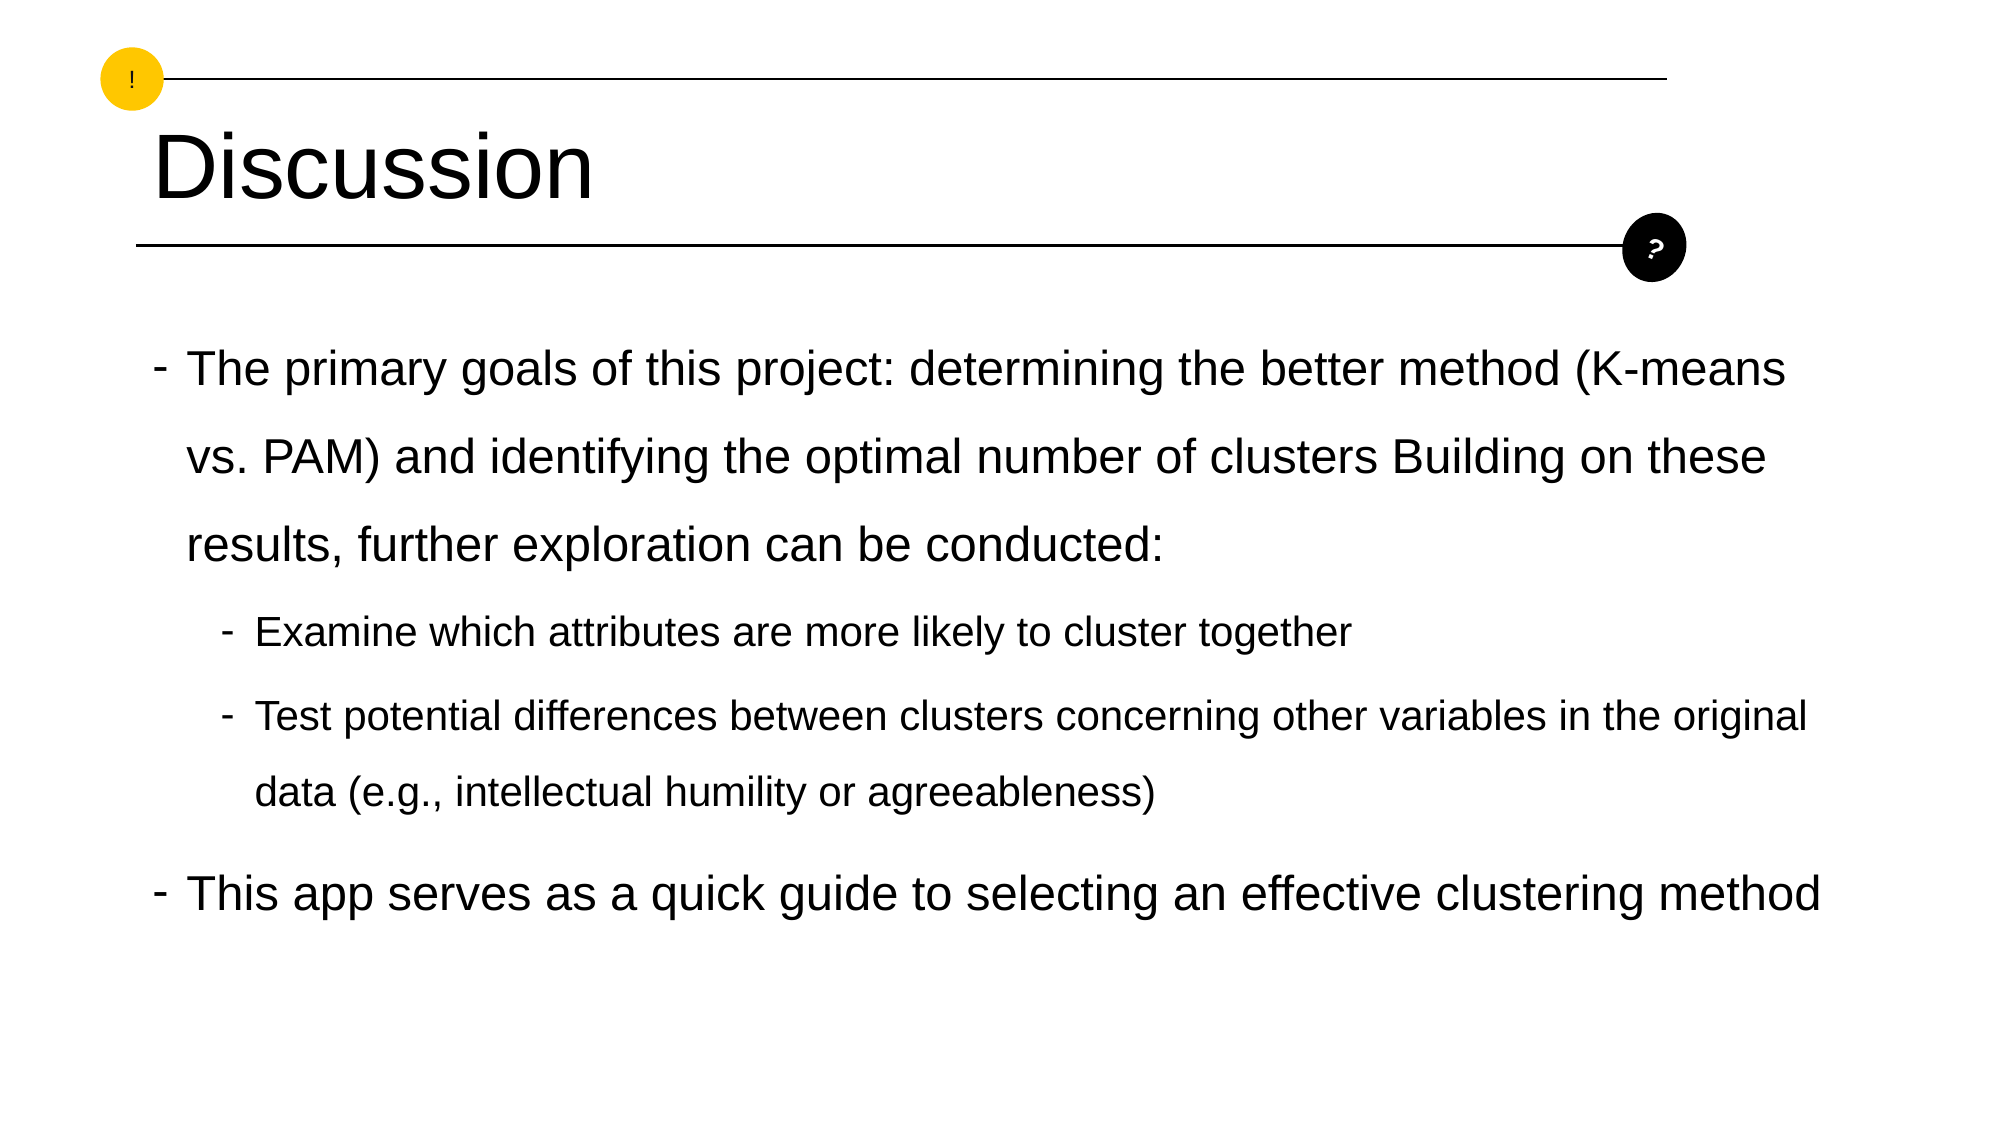

!
# Discussion
?
The primary goals of this project: determining the better method (K-means vs. PAM) and identifying the optimal number of clusters Building on these results, further exploration can be conducted:
Examine which attributes are more likely to cluster together
Test potential differences between clusters concerning other variables in the original data (e.g., intellectual humility or agreeableness)
This app serves as a quick guide to selecting an effective clustering method